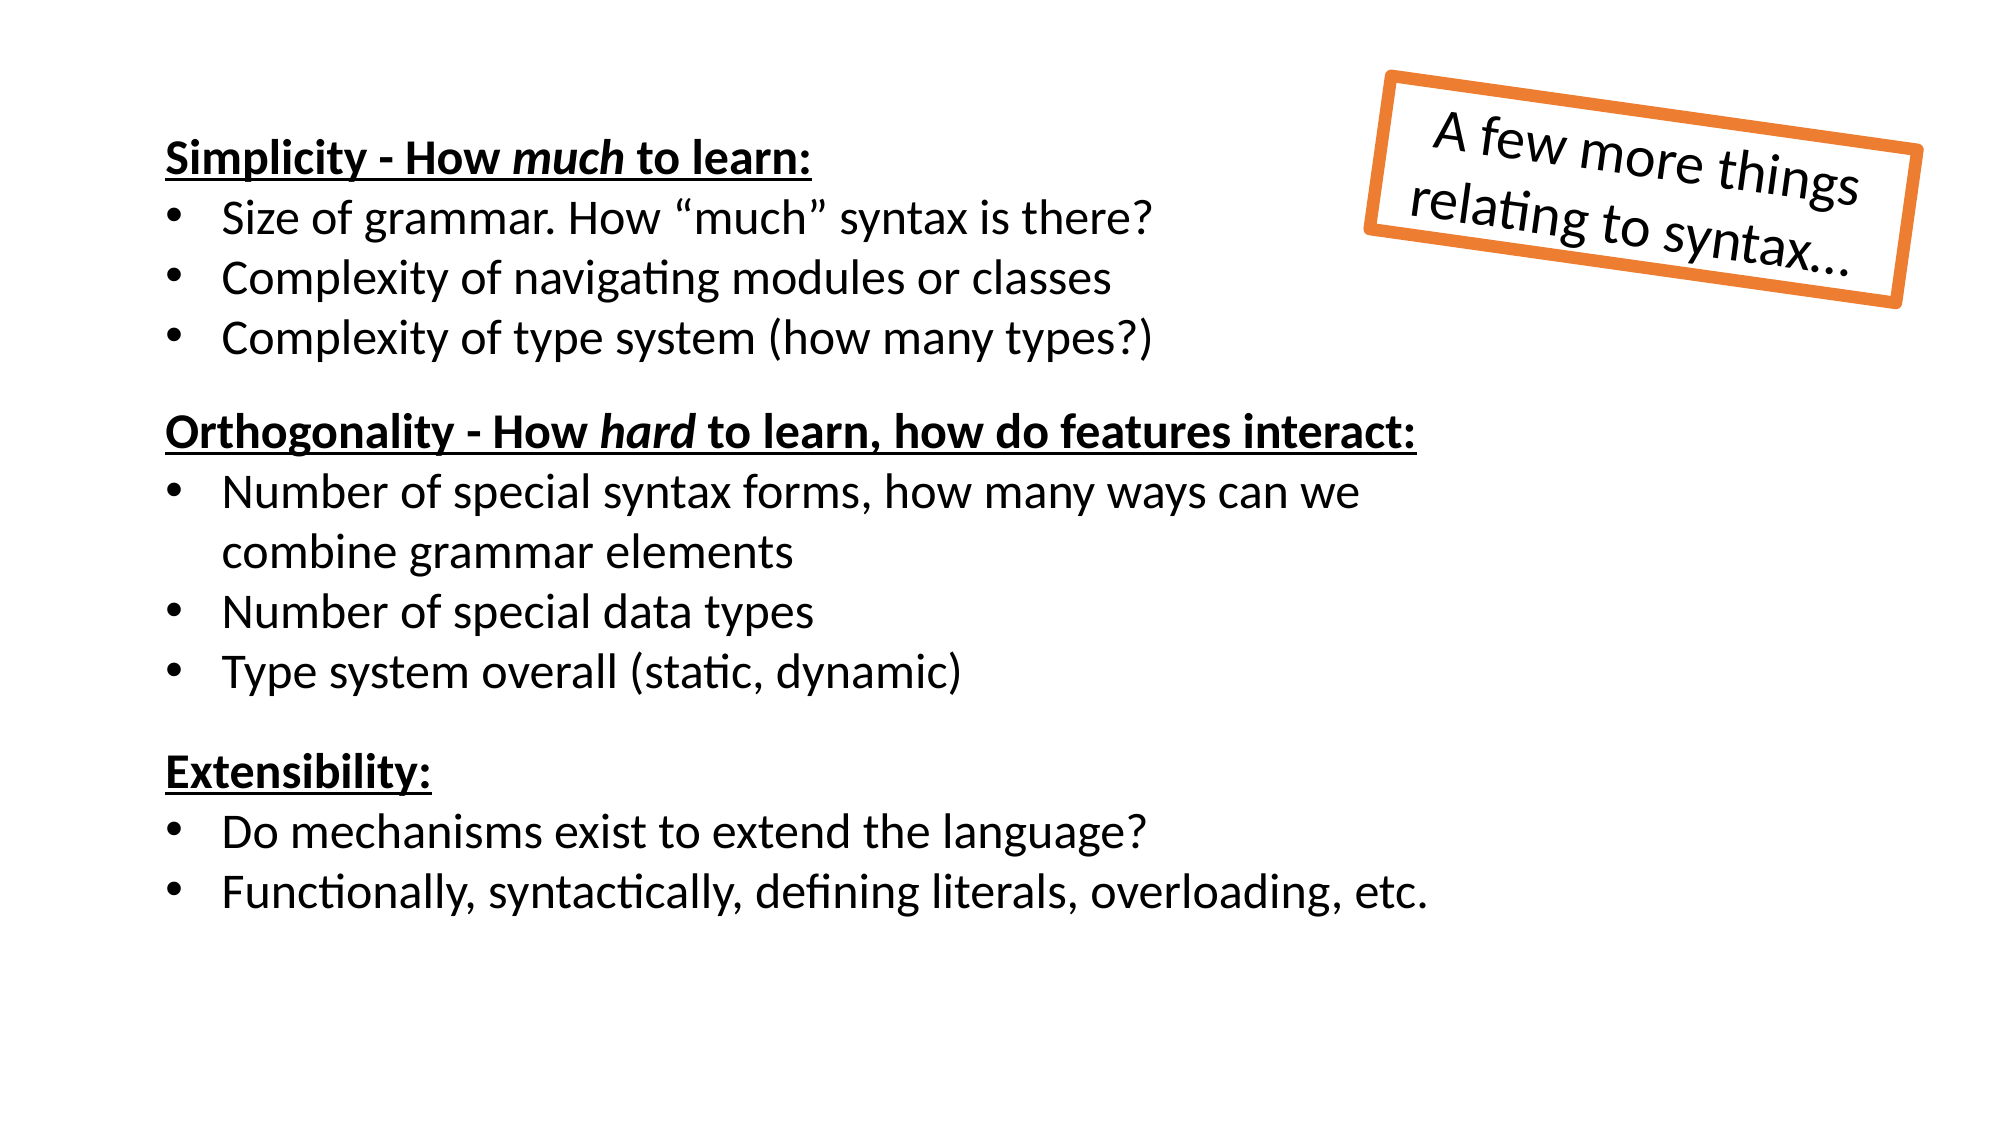

A few more things relating to syntax…
Simplicity - How much to learn:
Size of grammar. How “much” syntax is there?
Complexity of navigating modules or classes
Complexity of type system (how many types?)
Orthogonality - How hard to learn, how do features interact:
Number of special syntax forms, how many ways can we combine grammar elements
Number of special data types
Type system overall (static, dynamic)
Extensibility:
Do mechanisms exist to extend the language?
Functionally, syntactically, defining literals, overloading, etc.